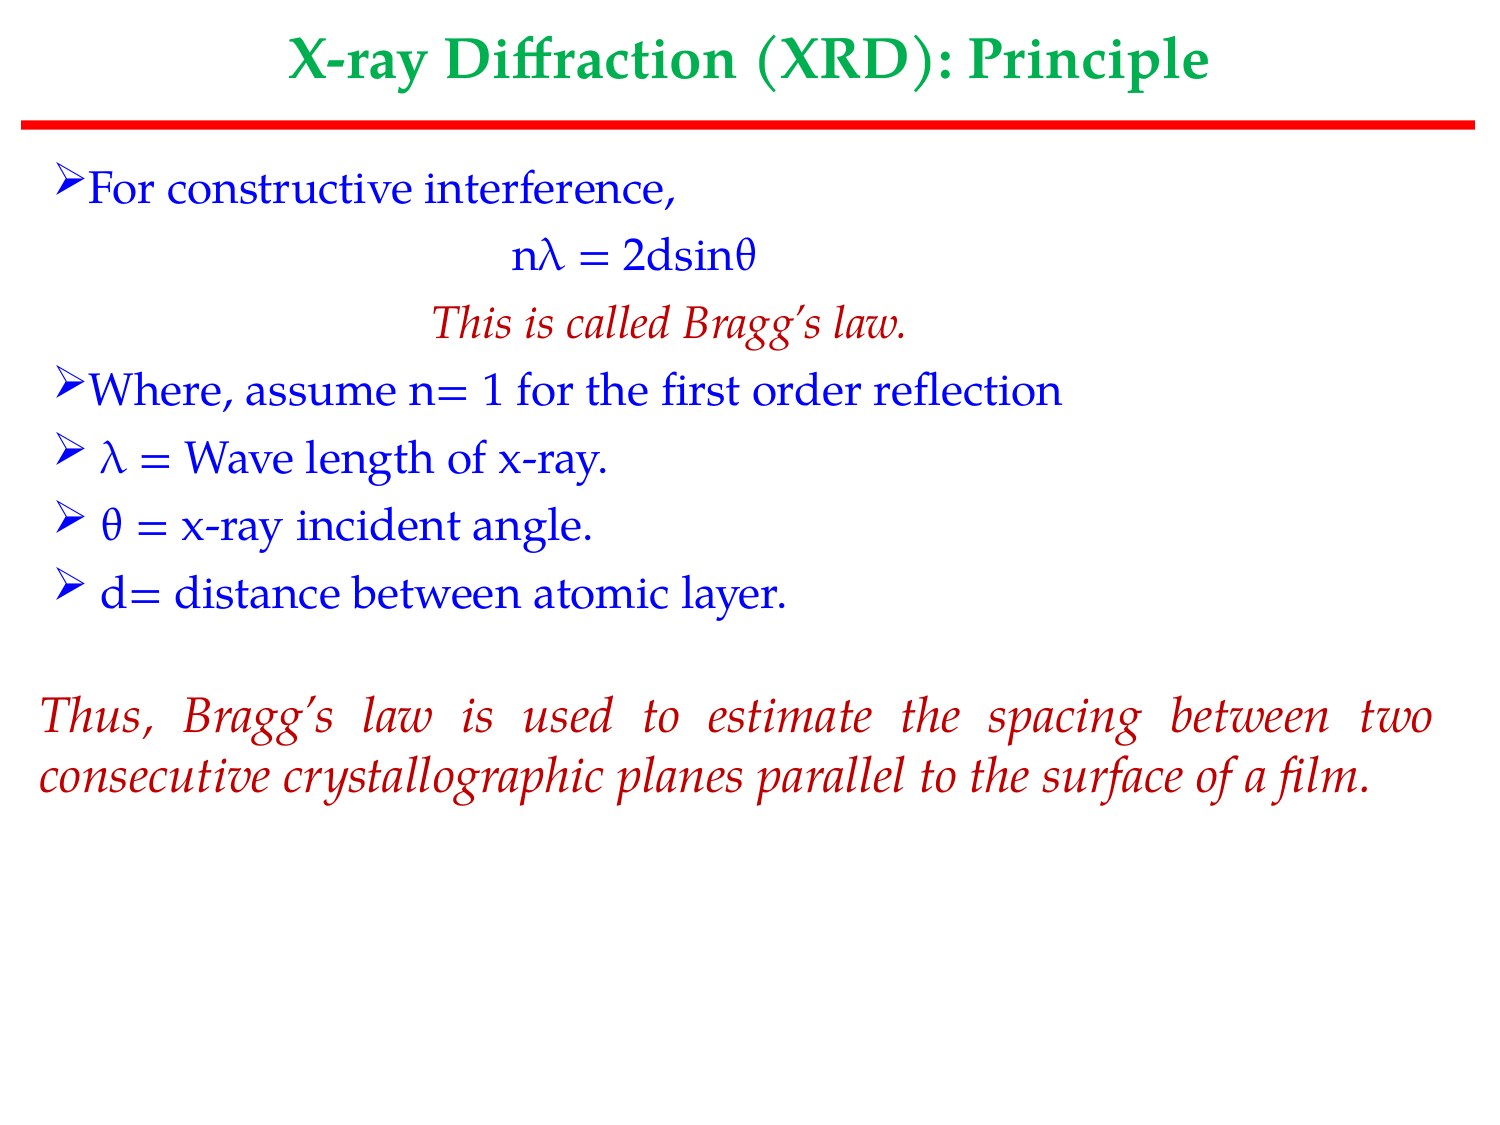

X-ray Diffraction (XRD): Principle

For constructive interference,
                                        nλ = 2dsinθ
                                 This is called Bragg’s law.
Where, assume n= 1 for the first order reflection
 λ = Wave length of x-ray.
 θ = x-ray incident angle.
 d= distance between atomic layer.
Thus, Bragg’s law is used to estimate the spacing between two consecutive crystallographic planes parallel to the surface of a film.